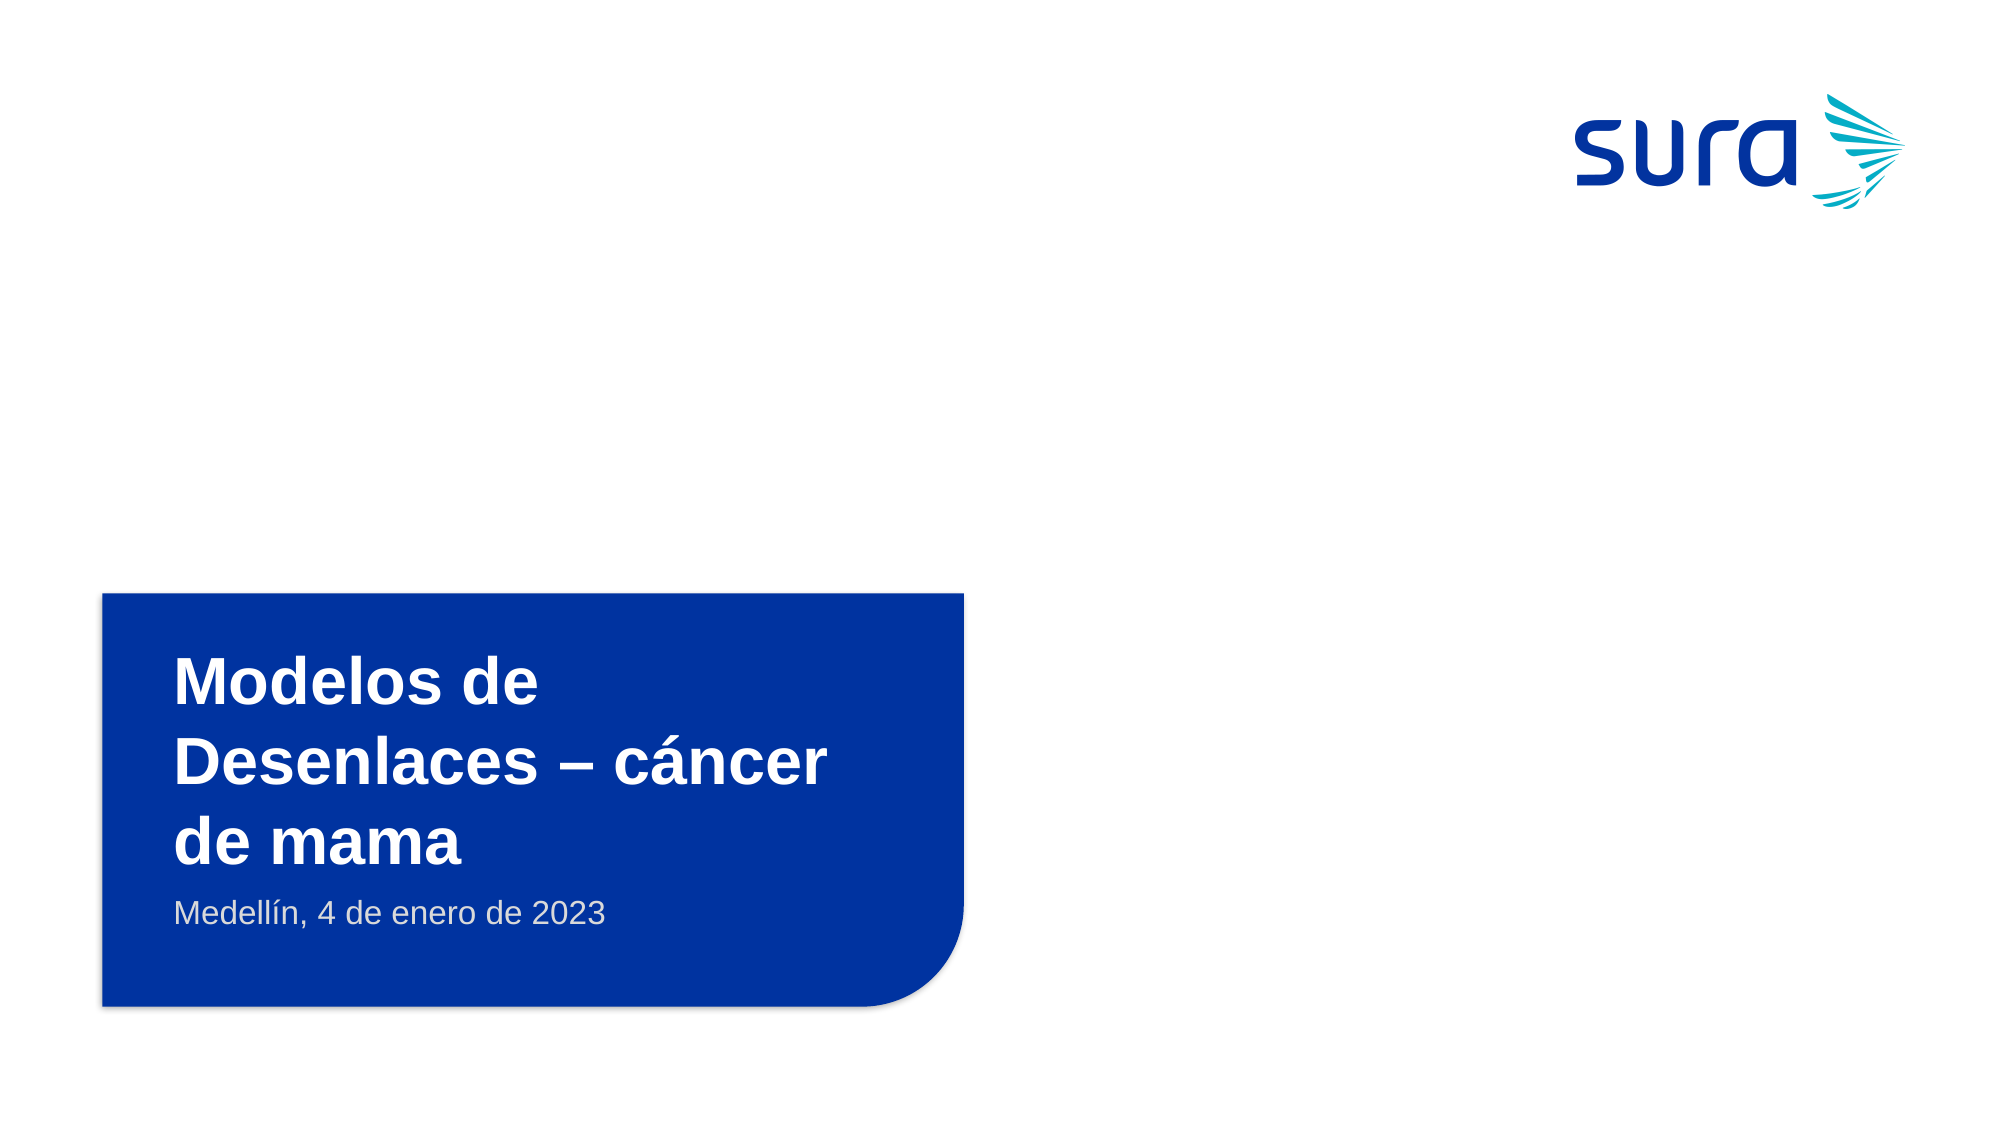

# Modelos de Desenlaces – cáncer de mama
Medellín, 4 de enero de 2023